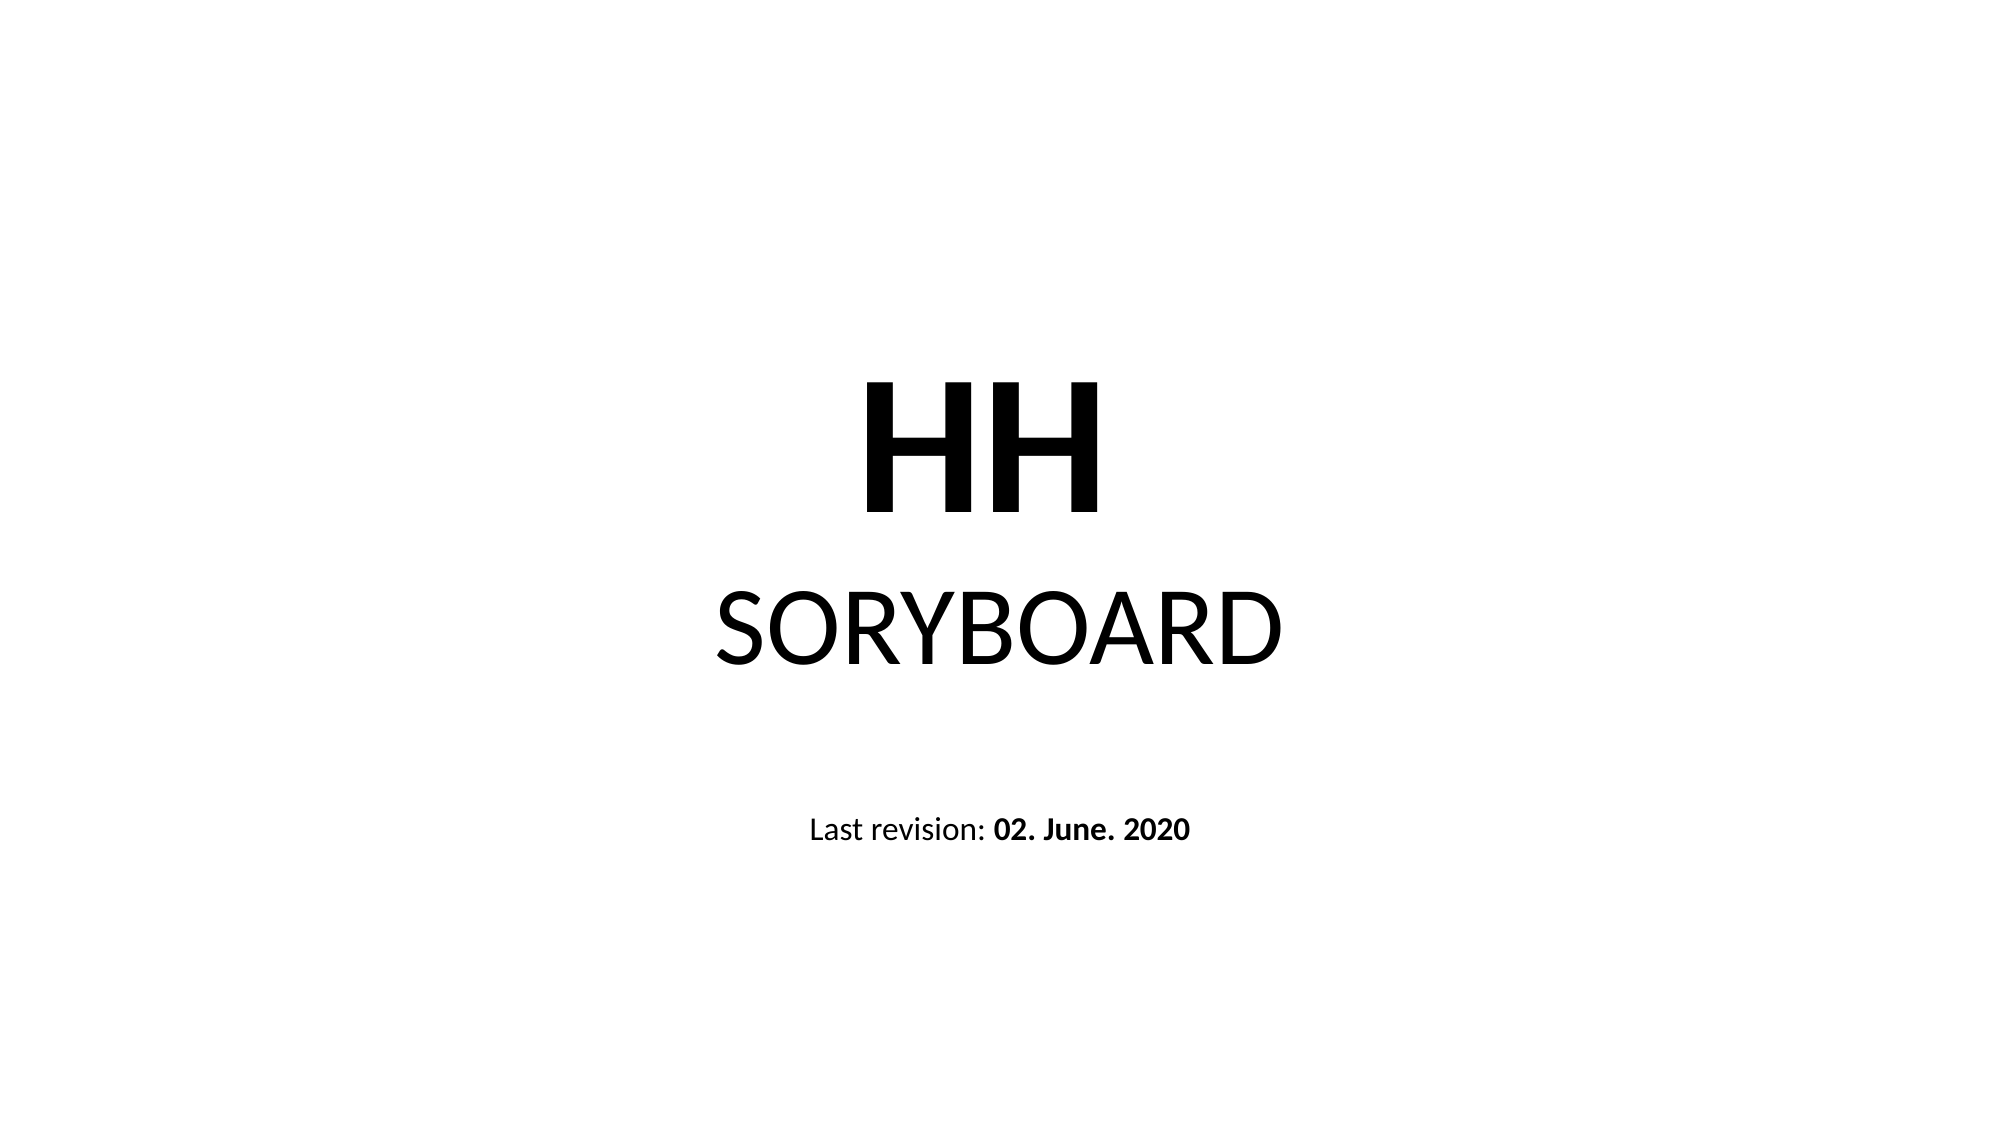

HH
SORYBOARD

Last revision: 02. June. 2020